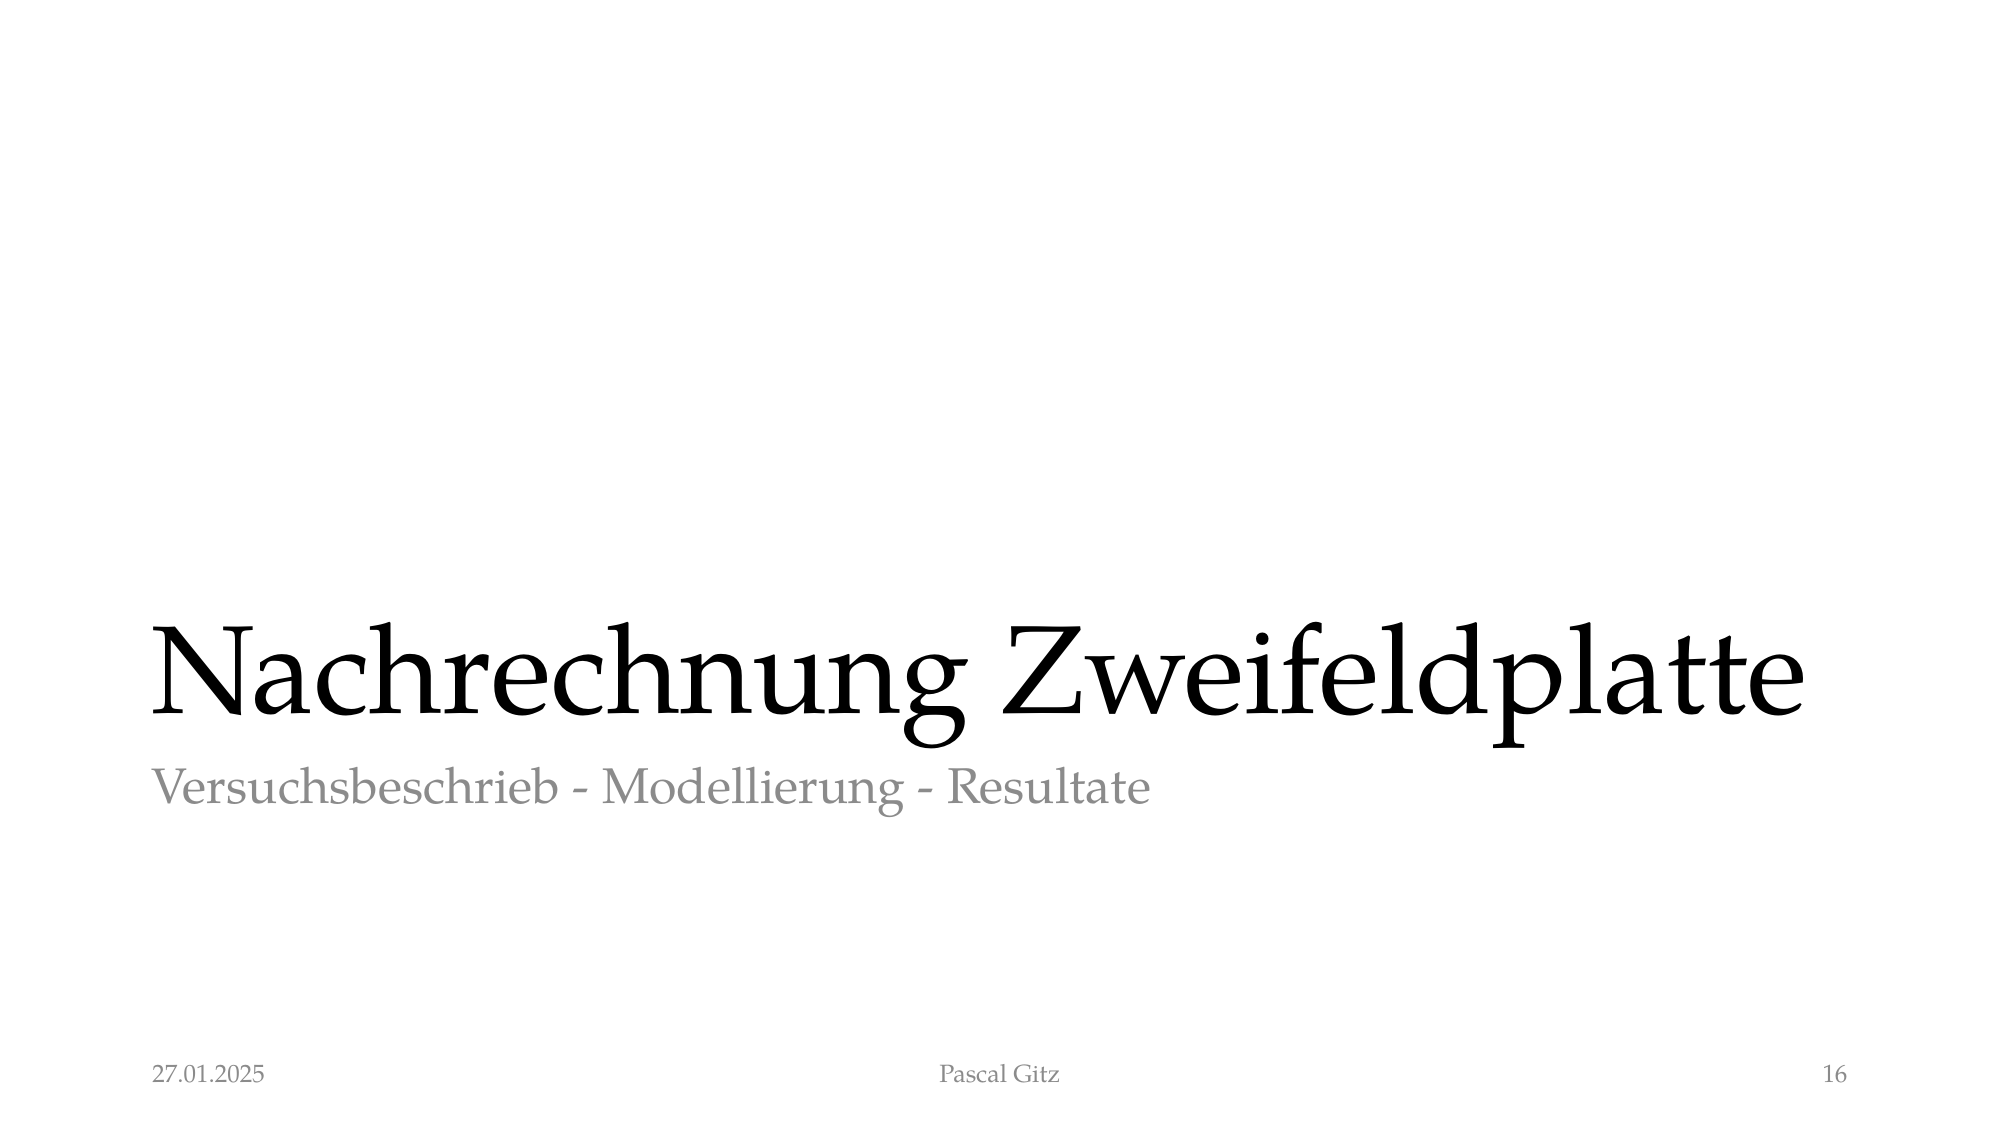

# Nachrechnung Zweifeldplatte
Versuchsbeschrieb - Modellierung - Resultate
27.01.2025
Pascal Gitz
16